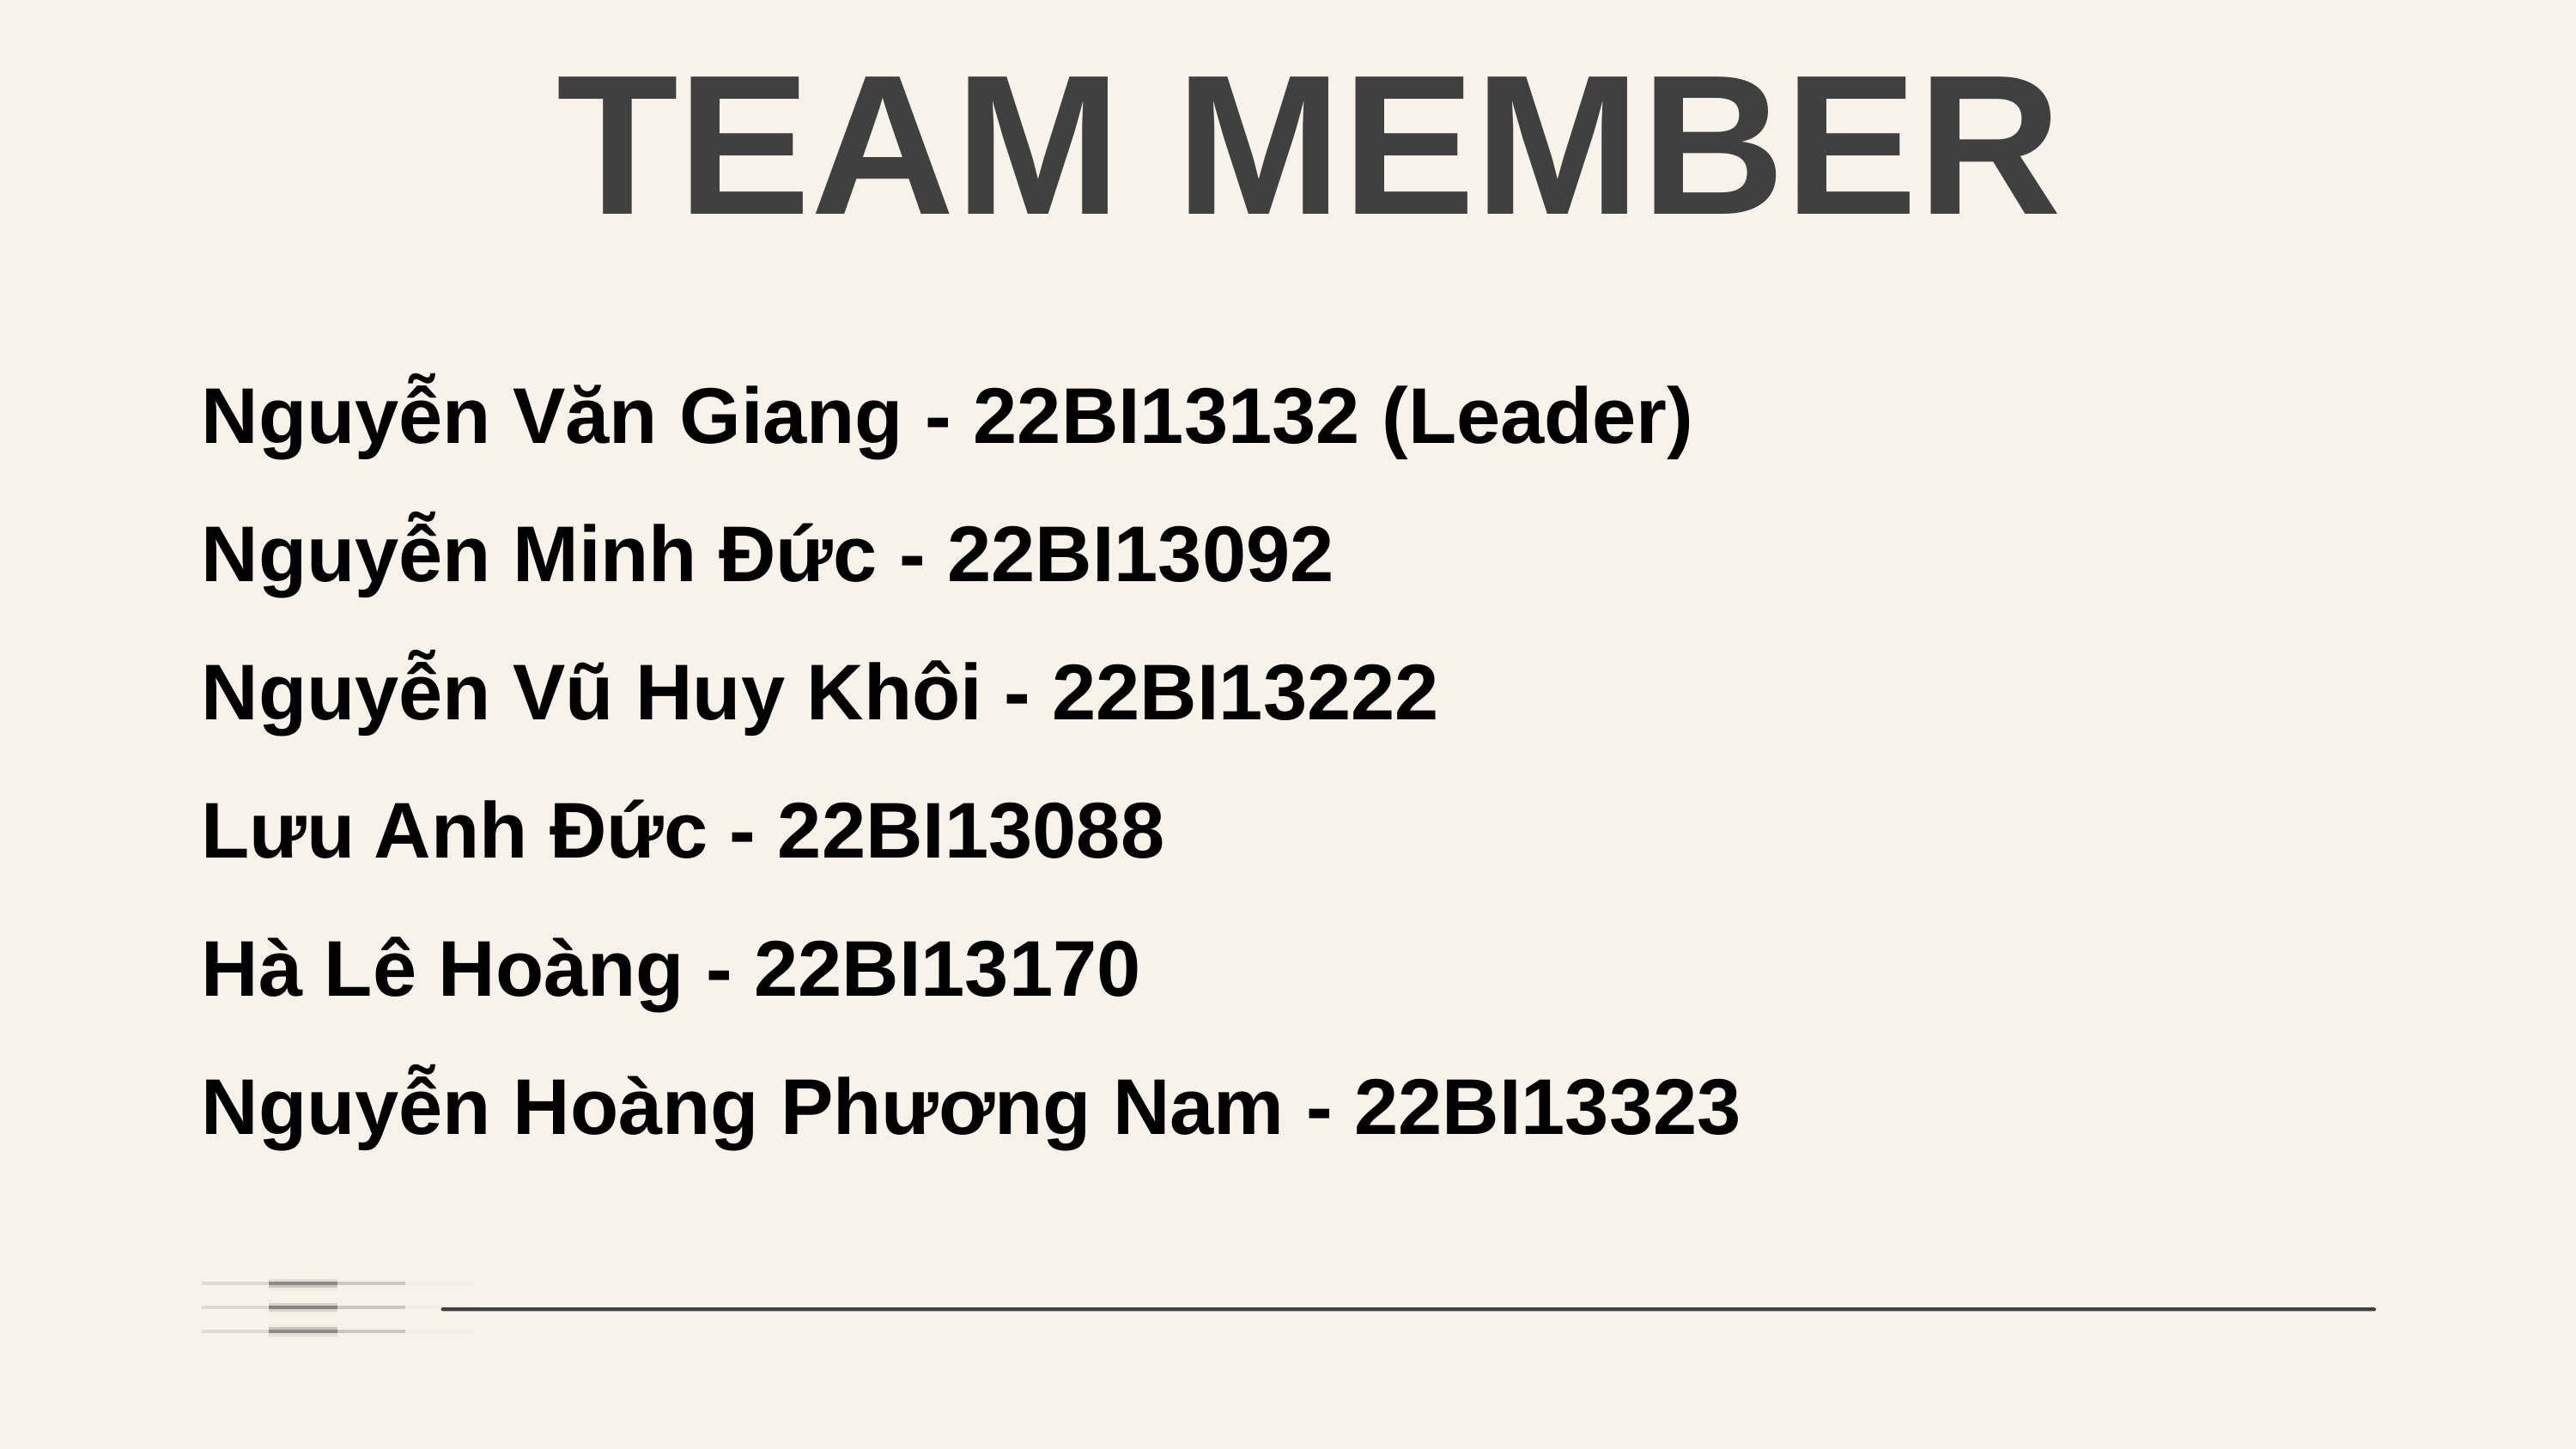

TEAM MEMBER

Nguyễn Văn Giang - 22BI13132 (Leader)
Nguyễn Minh Đức - 22BI13092
Nguyễn Vũ Huy Khôi - 22BI13222
Lưu Anh Đức - 22BI13088
Hà Lê Hoàng - 22BI13170
Nguyễn Hoàng Phương Nam - 22BI13323
Chidi Eze
Olivia Wilson
Aaron Loeb
Cahaya Dewi